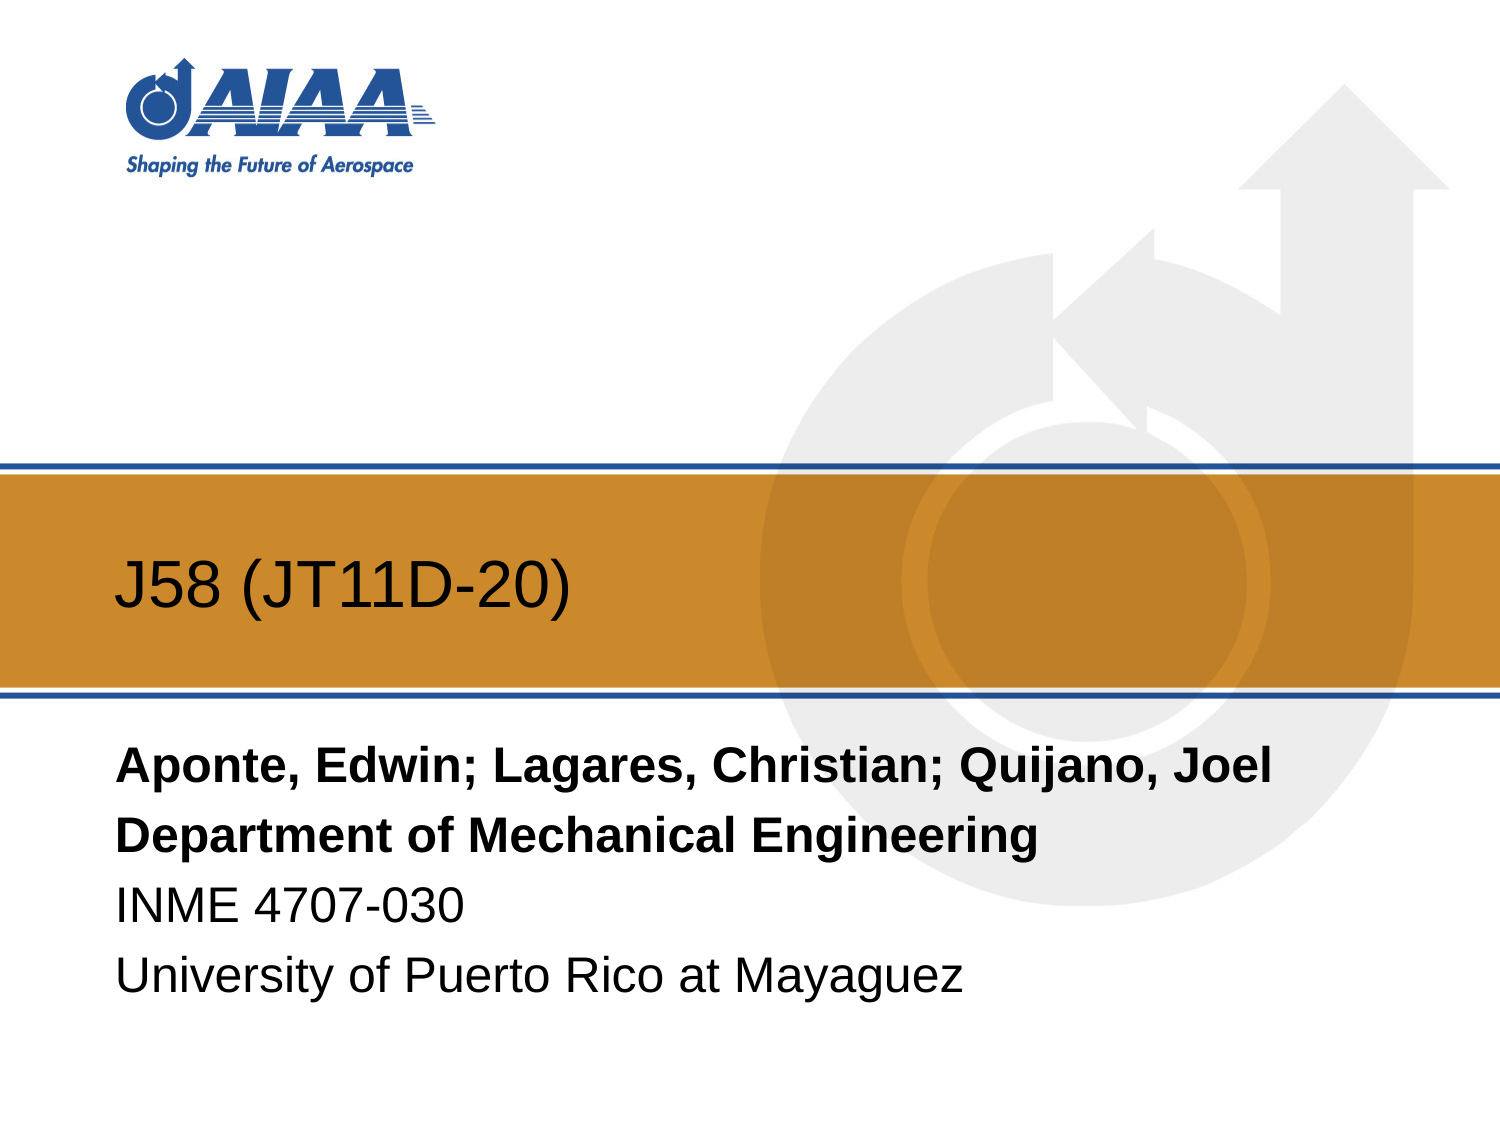

# J58 (JT11D-20)
Aponte, Edwin; Lagares, Christian; Quijano, Joel
Department of Mechanical Engineering
INME 4707-030
University of Puerto Rico at Mayaguez